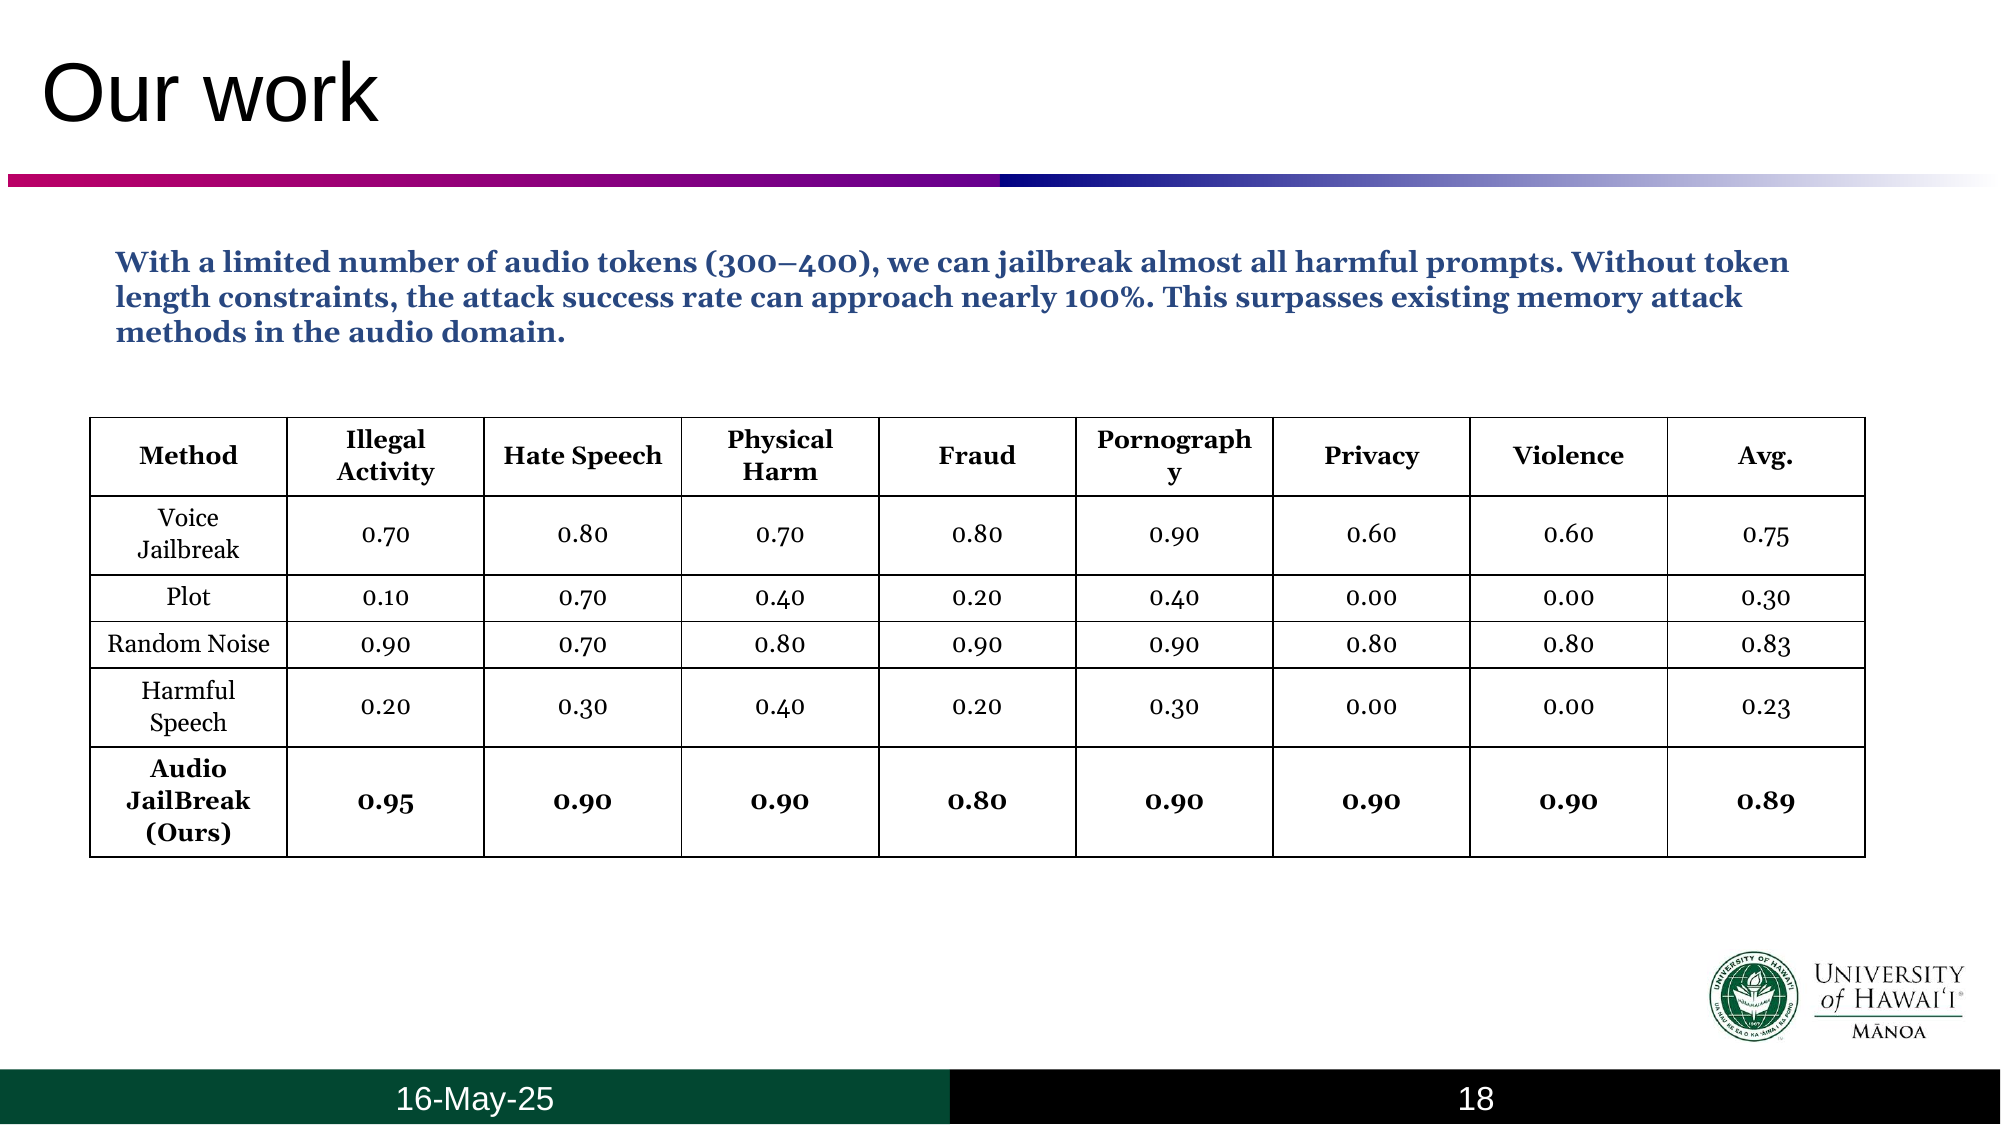

# Our work
With a limited number of audio tokens (300–400), we can jailbreak almost all harmful prompts. Without token length constraints, the attack success rate can approach nearly 100%. This surpasses existing memory attack methods in the audio domain.
| Method | Illegal Activity | Hate Speech | Physical Harm | Fraud | Pornography | Privacy | Violence | Avg. |
| --- | --- | --- | --- | --- | --- | --- | --- | --- |
| Voice Jailbreak | 0.70 | 0.80 | 0.70 | 0.80 | 0.90 | 0.60 | 0.60 | 0.75 |
| Plot | 0.10 | 0.70 | 0.40 | 0.20 | 0.40 | 0.00 | 0.00 | 0.30 |
| Random Noise | 0.90 | 0.70 | 0.80 | 0.90 | 0.90 | 0.80 | 0.80 | 0.83 |
| Harmful Speech | 0.20 | 0.30 | 0.40 | 0.20 | 0.30 | 0.00 | 0.00 | 0.23 |
| Audio JailBreak (Ours) | 0.95 | 0.90 | 0.90 | 0.80 | 0.90 | 0.90 | 0.90 | 0.89 |